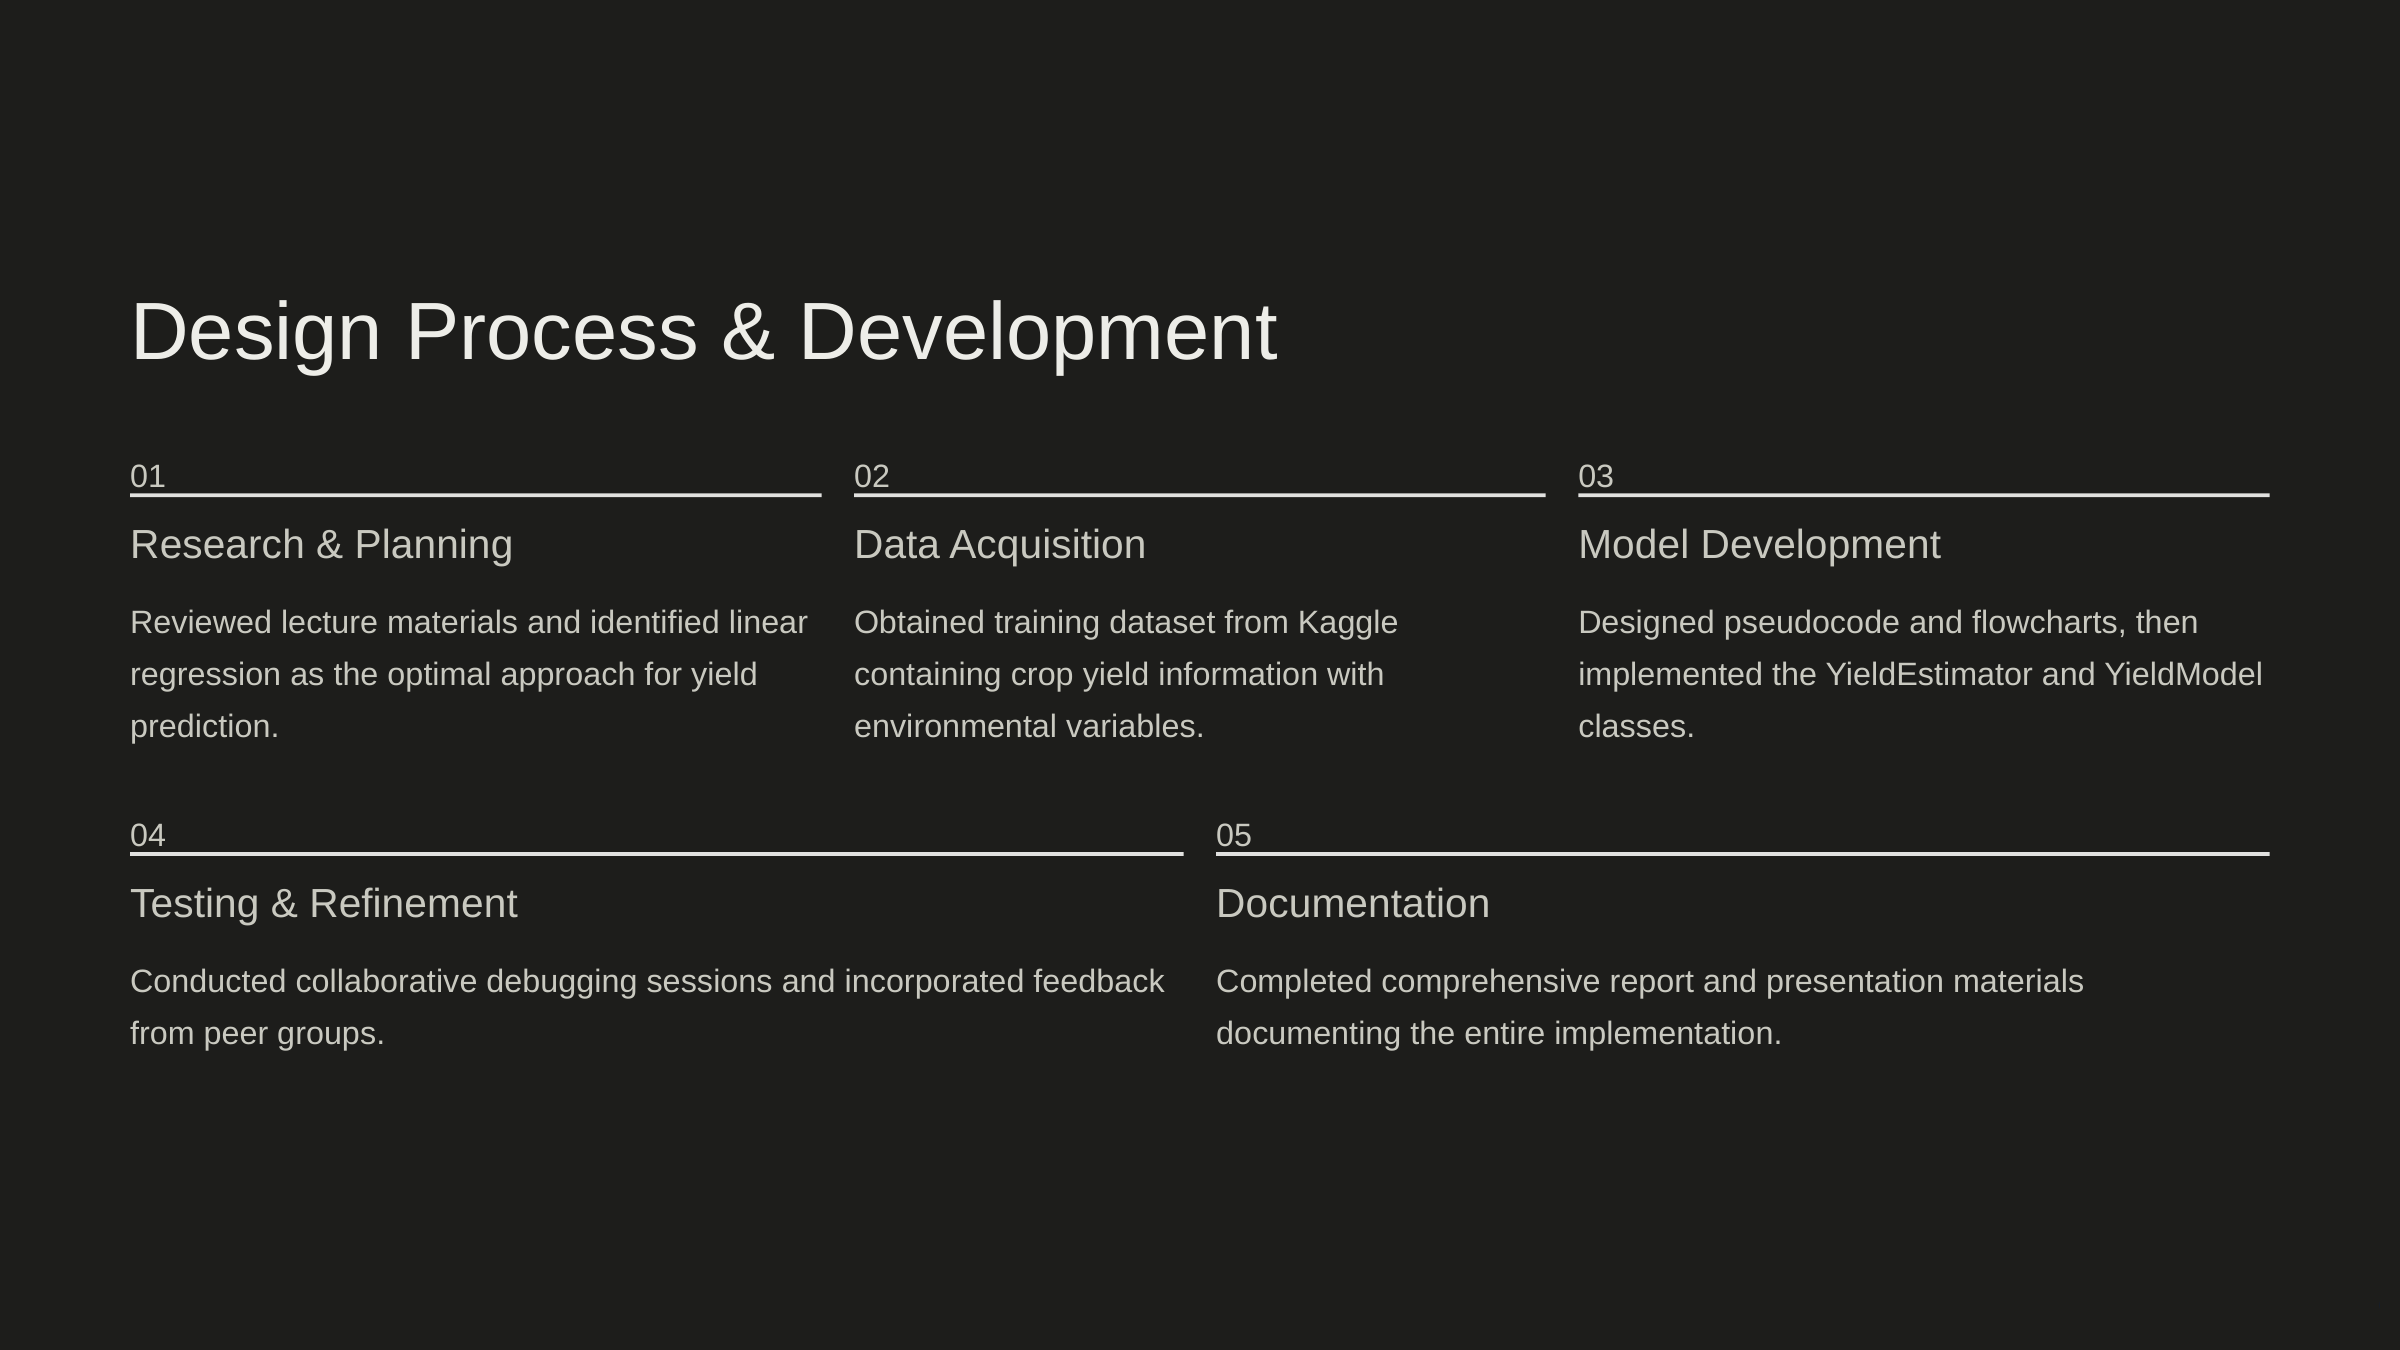

Design Process & Development
01
02
03

Research & Planning
Data Acquisition
Model Development
Reviewed lecture materials and identified linear regression as the optimal approach for yield prediction.
Obtained training dataset from Kaggle containing crop yield information with environmental variables.
Designed pseudocode and flowcharts, then implemented the YieldEstimator and YieldModel classes.
04
05

Testing & Refinement
Documentation
Conducted collaborative debugging sessions and incorporated feedback from peer groups.
Completed comprehensive report and presentation materials documenting the entire implementation.